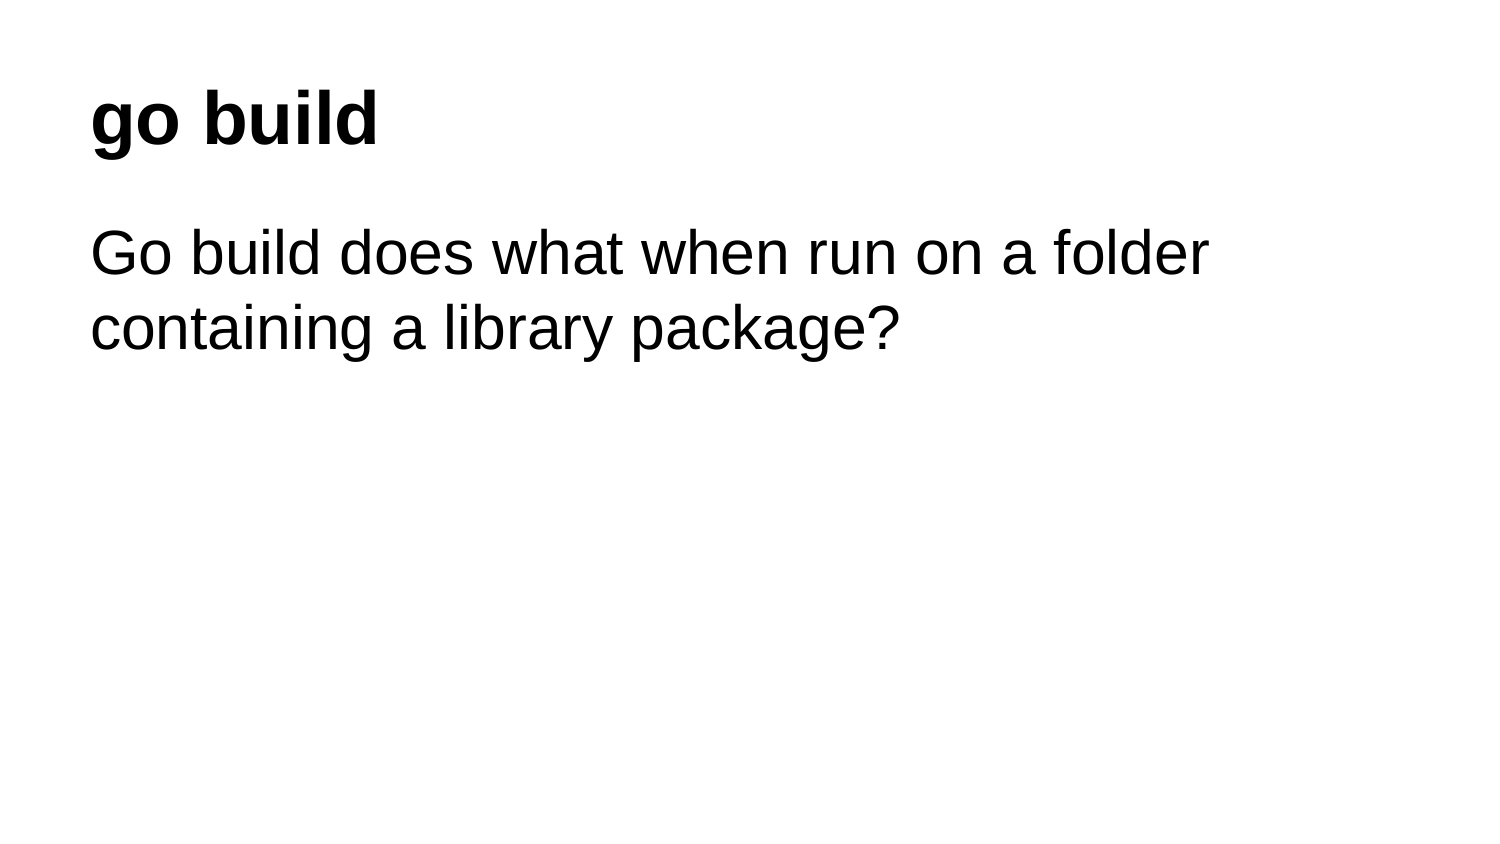

# go build
Go build does what when run on a folder containing a library package?